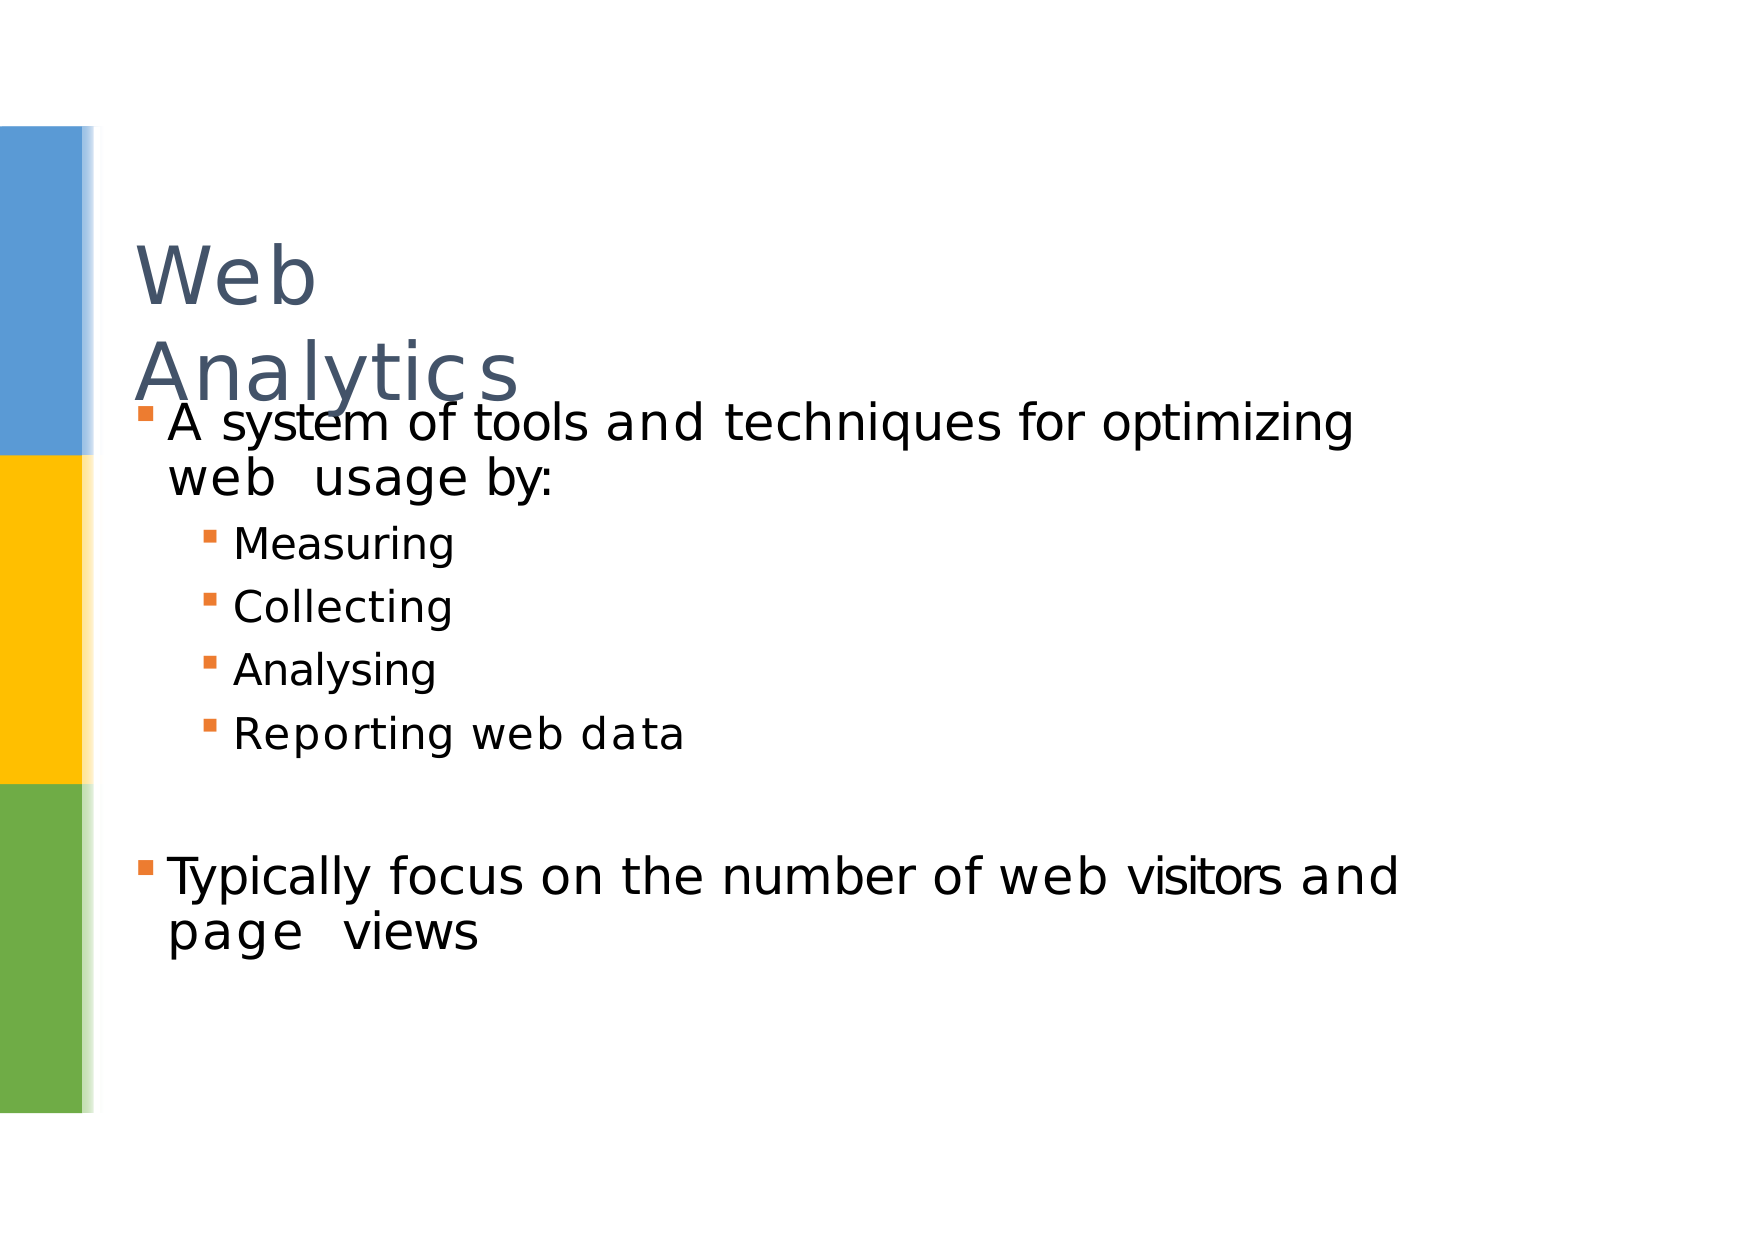

# Web Analytics
A system of tools and techniques for optimizing web  usage by:
Measuring
Collecting
Analysing
Reporting web data

Typically focus on the number of web visitors and page  views